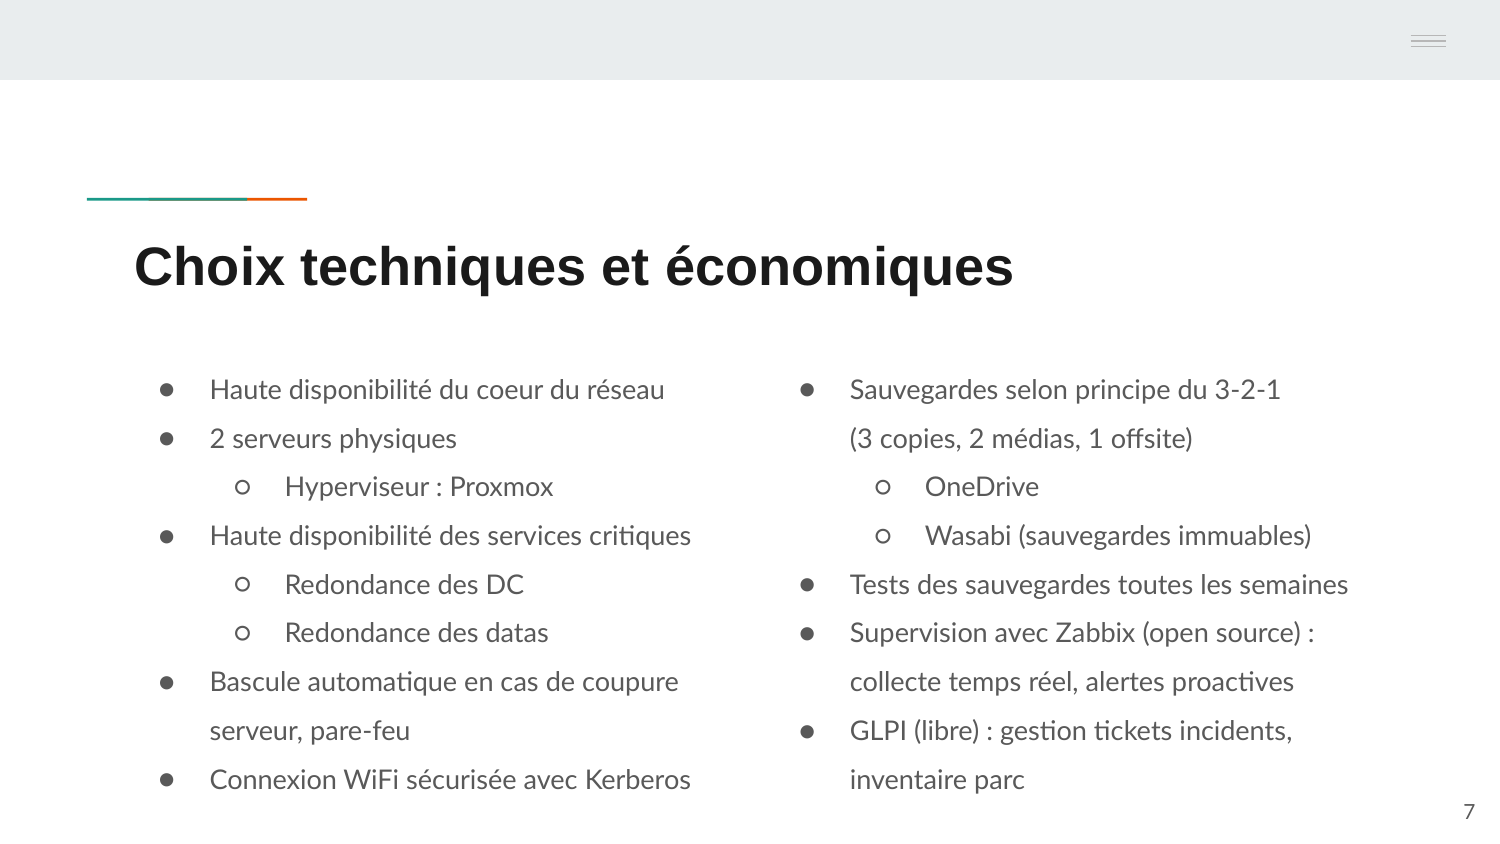

# Choix techniques et économiques
Haute disponibilité du coeur du réseau
2 serveurs physiques
Hyperviseur : Proxmox
Haute disponibilité des services critiques
Redondance des DC
Redondance des datas
Bascule automatique en cas de coupure serveur, pare-feu
Connexion WiFi sécurisée avec Kerberos
Sauvegardes selon principe du 3-2-1
(3 copies, 2 médias, 1 offsite)
OneDrive
Wasabi (sauvegardes immuables)
Tests des sauvegardes toutes les semaines
Supervision avec Zabbix (open source) : collecte temps réel, alertes proactives
GLPI (libre) : gestion tickets incidents, inventaire parc
7